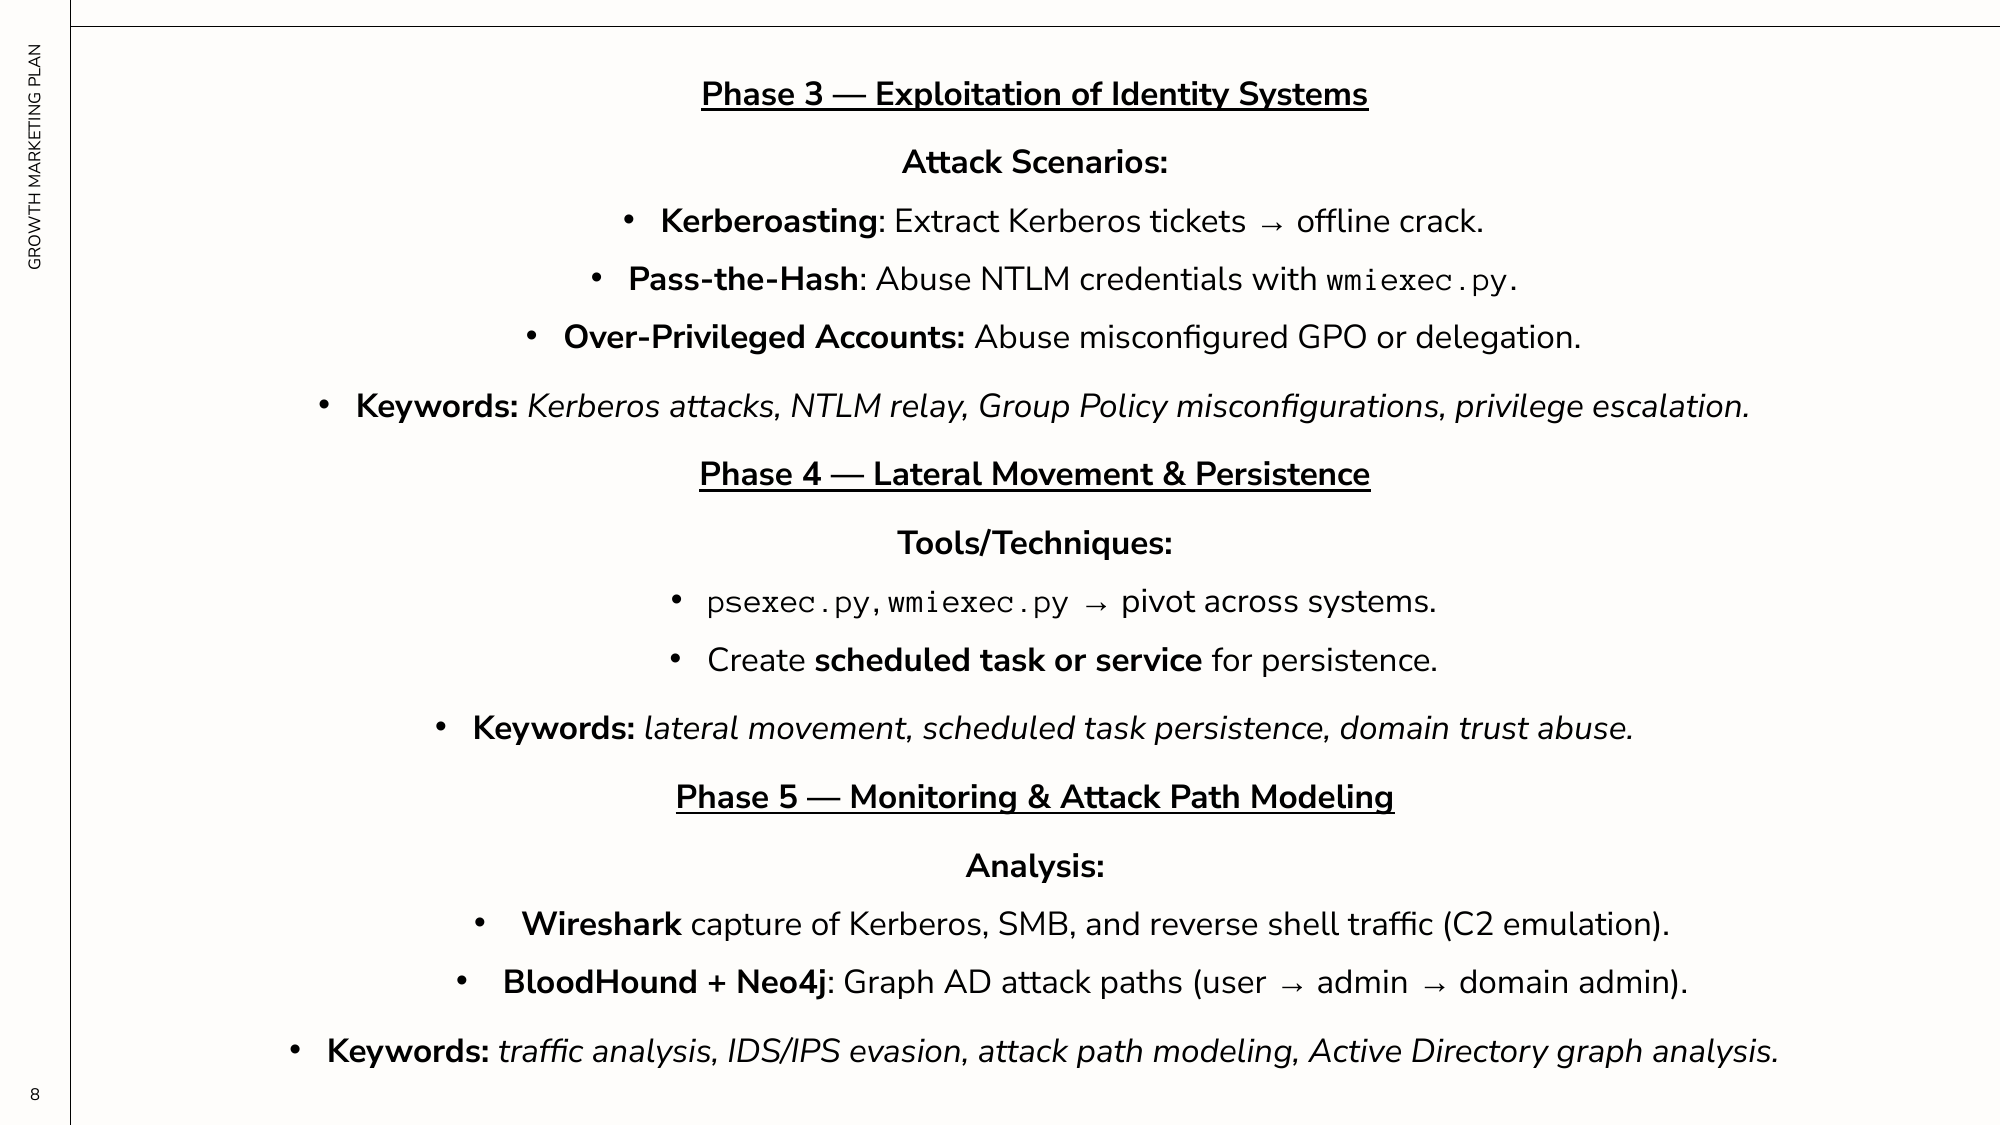

Phase 3 — Exploitation of Identity Systems
Attack Scenarios:
Kerberoasting: Extract Kerberos tickets → offline crack.
Pass-the-Hash: Abuse NTLM credentials with wmiexec.py.
Over-Privileged Accounts: Abuse misconfigured GPO or delegation.
Keywords: Kerberos attacks, NTLM relay, Group Policy misconfigurations, privilege escalation.
Phase 4 — Lateral Movement & Persistence
Tools/Techniques:
psexec.py, wmiexec.py → pivot across systems.
Create scheduled task or service for persistence.
Keywords: lateral movement, scheduled task persistence, domain trust abuse.
Phase 5 — Monitoring & Attack Path Modeling
Analysis:
Wireshark capture of Kerberos, SMB, and reverse shell traffic (C2 emulation).
BloodHound + Neo4j: Graph AD attack paths (user → admin → domain admin).
Keywords: traffic analysis, IDS/IPS evasion, attack path modeling, Active Directory graph analysis.

GROWTH MARKETING PLAN
8